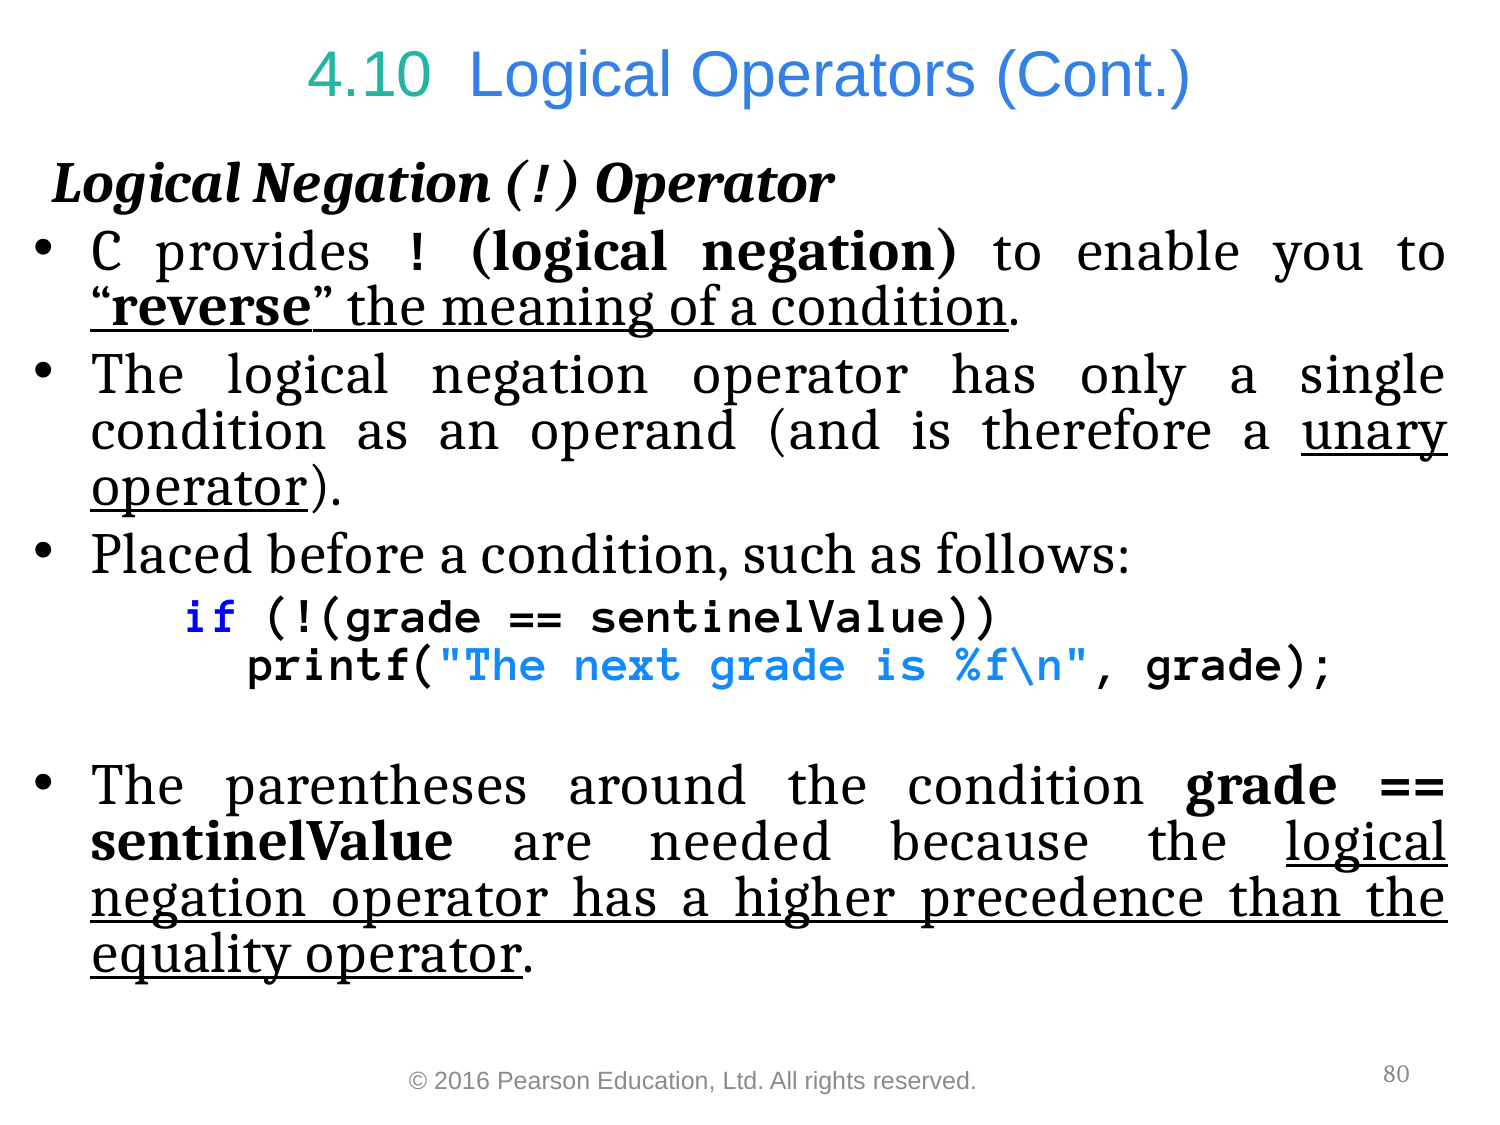

# 4.10  Logical Operators (Cont.)
Logical Negation (!) Operator
C provides ! (logical negation) to enable you to “reverse” the meaning of a condition.
The logical negation operator has only a single condition as an operand (and is therefore a unary operator).
Placed before a condition, such as follows:
if (!(grade == sentinelValue))
 printf("The next grade is %f\n", grade);

The parentheses around the condition grade == sentinelValue are needed because the logical negation operator has a higher precedence than the equality operator.

80
© 2016 Pearson Education, Ltd. All rights reserved.